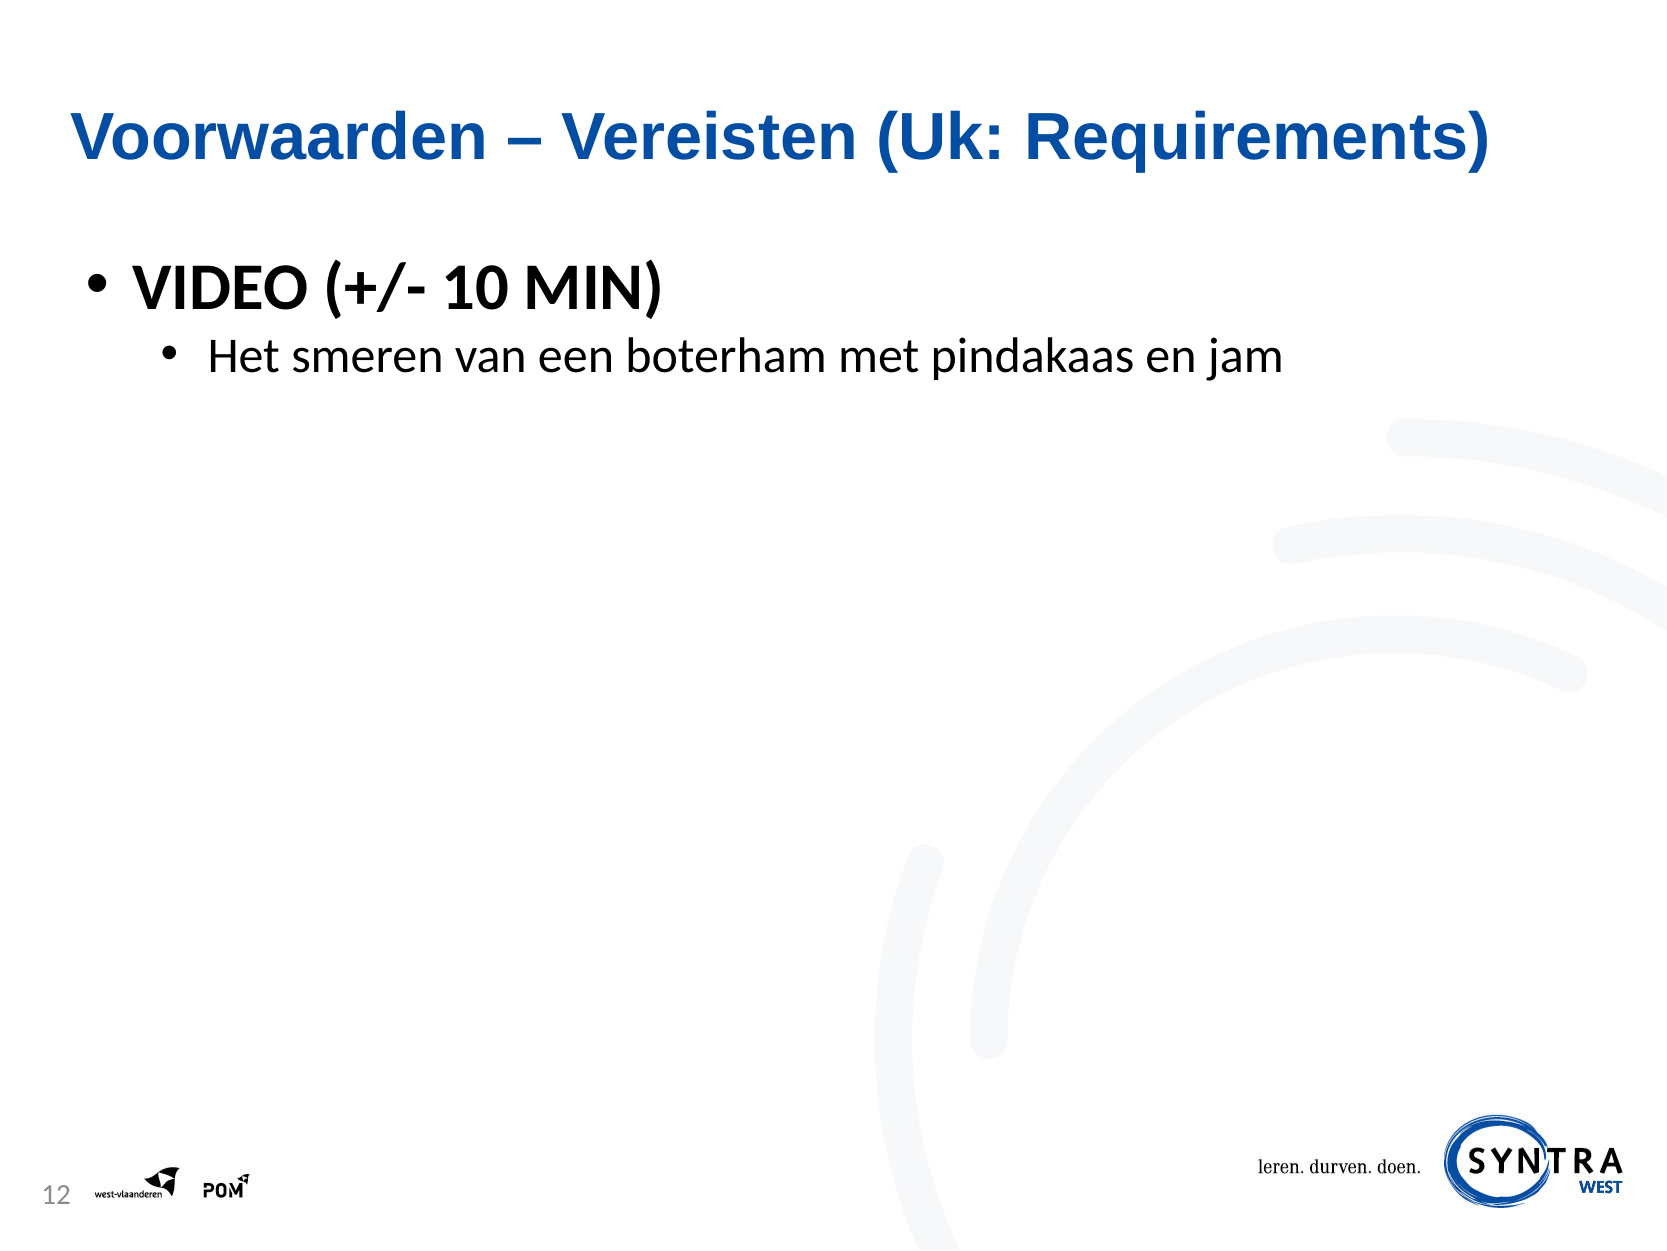

# Voorwaarden – Vereisten (Uk: Requirements)
Video (+/- 10 min)
Het smeren van een boterham met pindakaas en jam
12